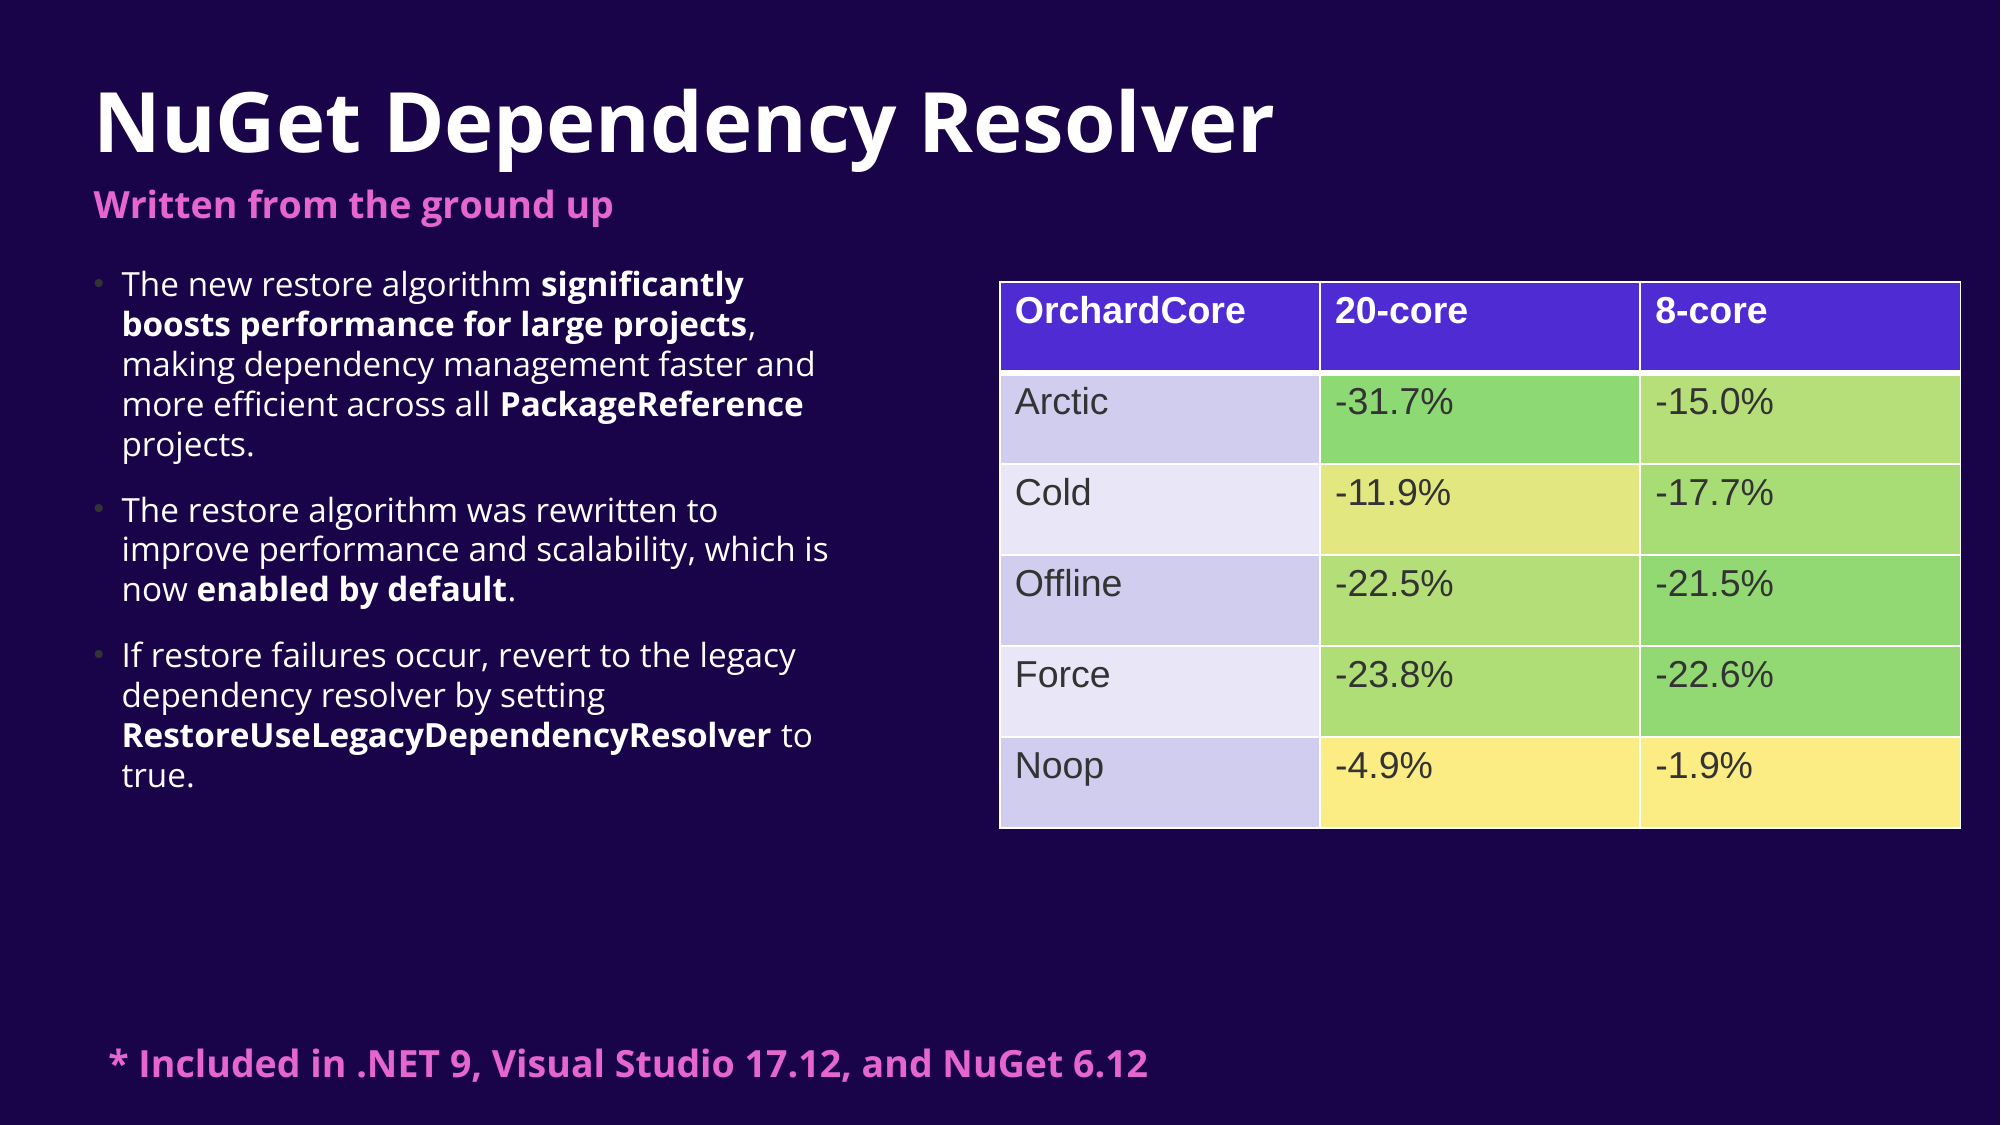

NuGet Dependency Resolver
Written from the ground up
The new restore algorithm significantly boosts performance for large projects, making dependency management faster and more efficient across all PackageReference projects.
The restore algorithm was rewritten to improve performance and scalability, which is now enabled by default.
If restore failures occur, revert to the legacy dependency resolver by setting RestoreUseLegacyDependencyResolver to true.

| OrchardCore | 20-core | 8-core |
| --- | --- | --- |
| Arctic | -31.7% | -15.0% |
| Cold | -11.9% | -17.7% |
| Offline | -22.5% | -21.5% |
| Force | -23.8% | -22.6% |
| Noop | -4.9% | -1.9% |
* Included in .NET 9, Visual Studio 17.12, and NuGet 6.12